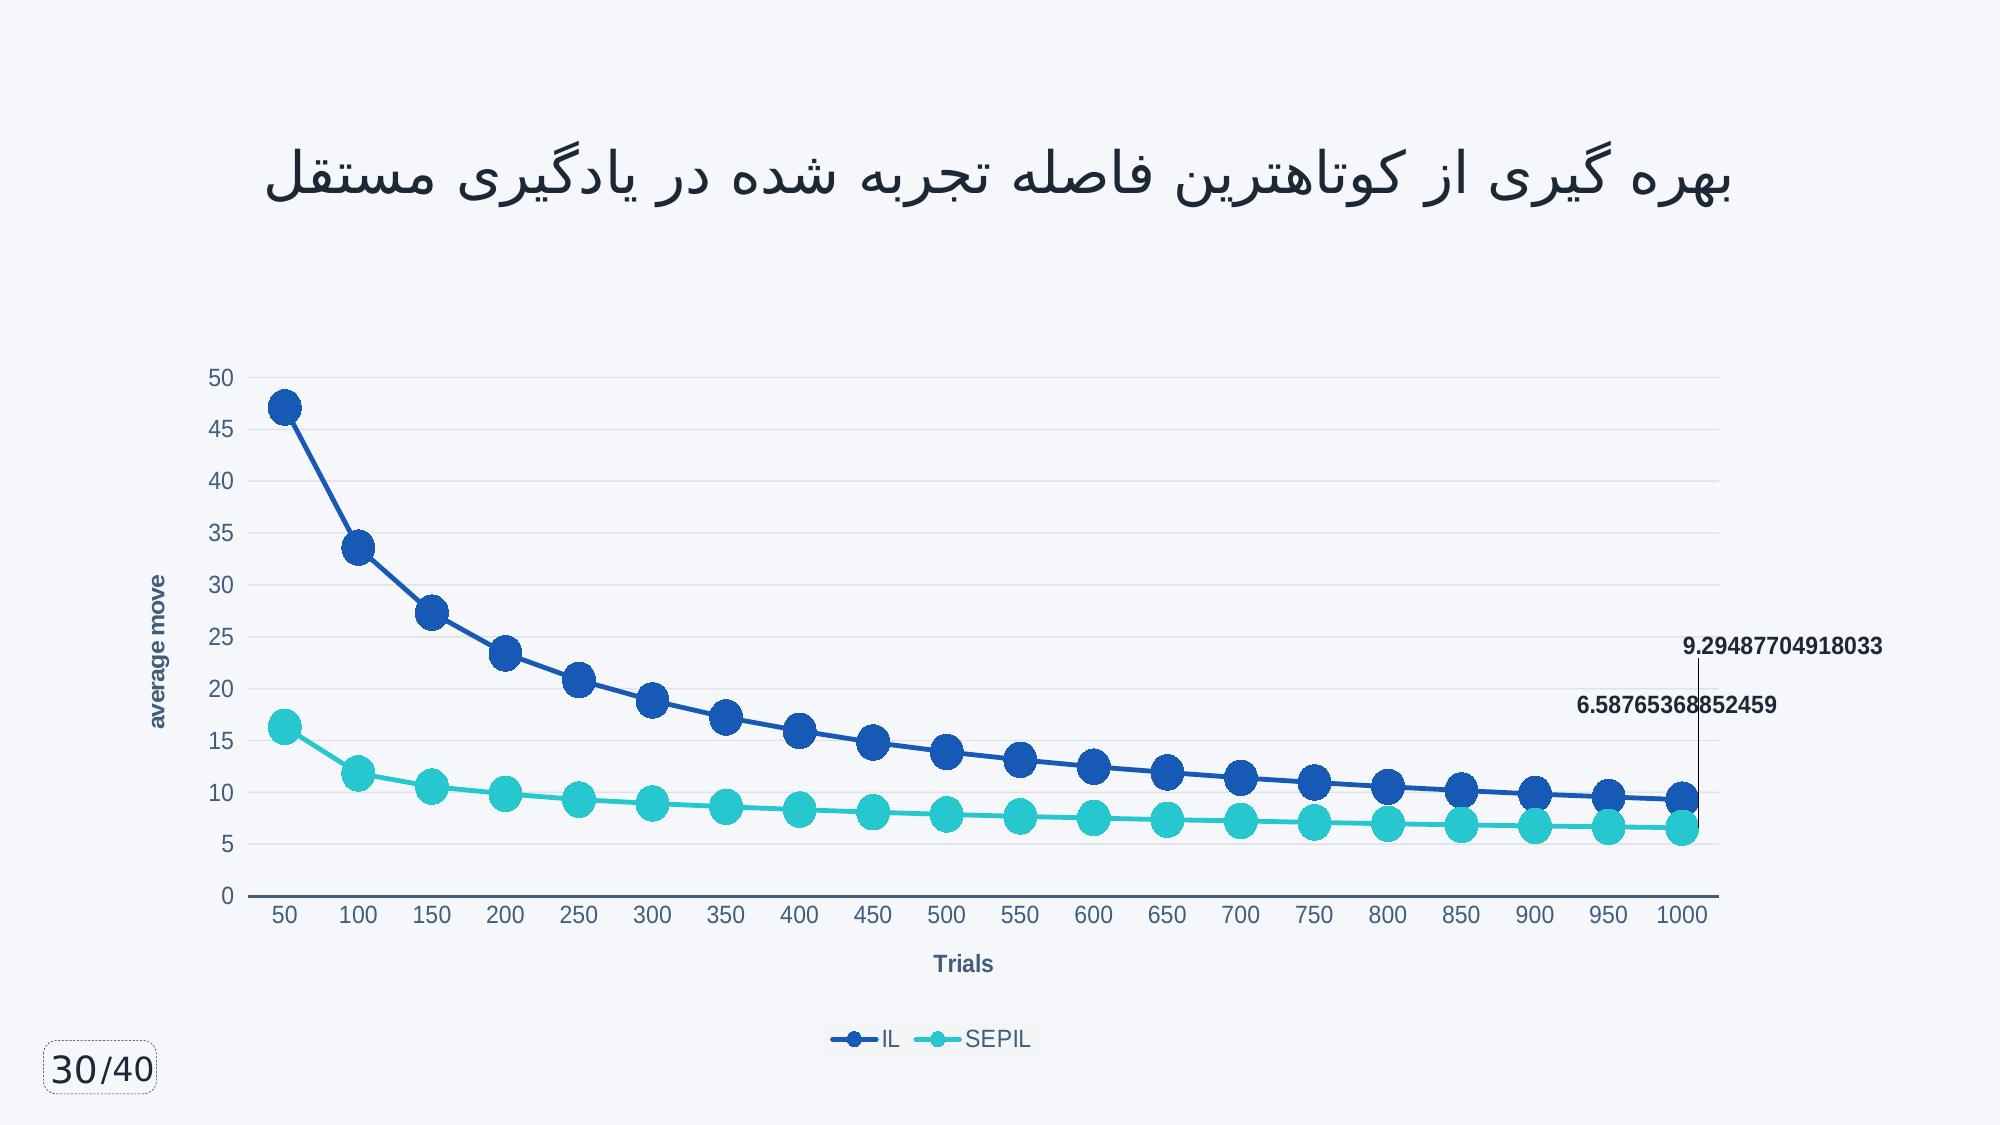

# بهره گیری از کوتاهترین فاصله تجربه شده در یادگیری مستقل

### Chart

| Category | IL | SEPIL |
|---|---|---|
| 50 | 47.1057692307692 | 16.3153846153846 |
| 100 | 33.5927631578947 | 11.825 |
| 150 | 27.3261904761905 | 10.5535714285714 |
| 200 | 23.3974431818182 | 9.85909090909091 |
| 250 | 20.8336283185841 | 9.29977876106195 |
| 300 | 18.8539855072464 | 8.92826086956522 |
| 350 | 17.2173312883436 | 8.61226993865031 |
| 400 | 15.931914893617 | 8.33337765957447 |
| 450 | 14.8092723004695 | 8.08004694835681 |
| 500 | 13.9 | 7.87300420168067 |
| 550 | 13.1346007604563 | 7.67832699619772 |
| 600 | 12.4702256944444 | 7.52204861111111 |
| 650 | 11.9187699680511 | 7.36062300319489 |
| 700 | 11.3985946745562 | 7.24127218934911 |
| 750 | 10.9515840220386 | 7.10275482093664 |
| 800 | 10.5391108247423 | 6.96965206185567 |
| 850 | 10.173789346247 | 6.86113801452784 |
| 900 | 9.84109589041096 | 6.76010273972603 |
| 950 | 9.55372570194385 | 6.67246220302376 |
| 1000 | 9.29487704918033 | 6.58765368852459 |
30